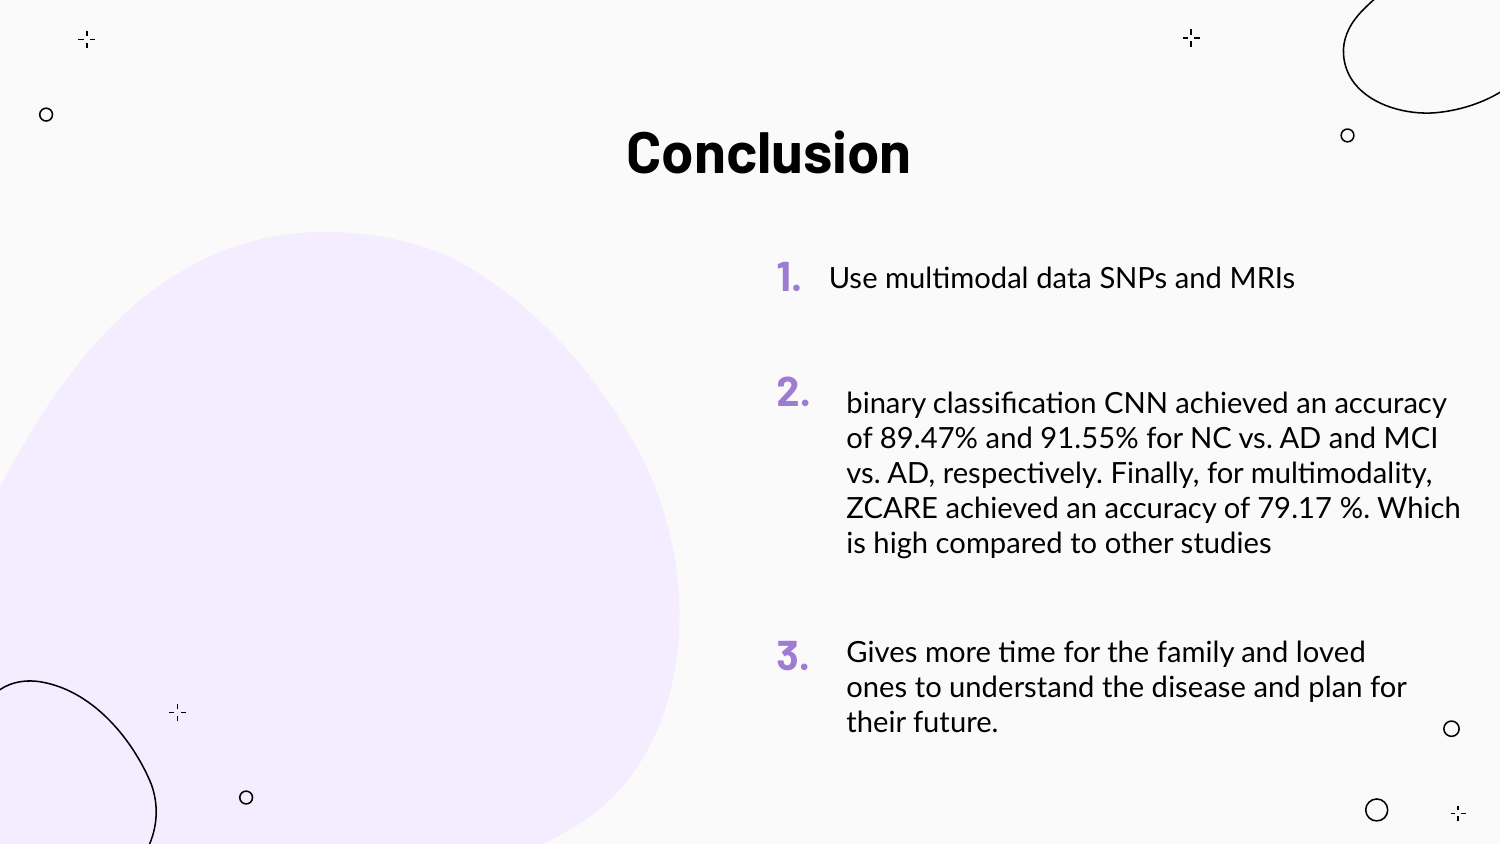

# Conclusion
1.
Use multimodal data SNPs and MRIs
﻿﻿
binary classification CNN achieved an accuracy of 89.47% and 91.55% for NC vs. AD and MCI vs. AD, respectively. Finally, for multimodality, ZCARE achieved an accuracy of 79.17 %. Which is high compared to other studies
2.
3.
Gives more time for the family and loved ones to understand the disease and plan for their future.